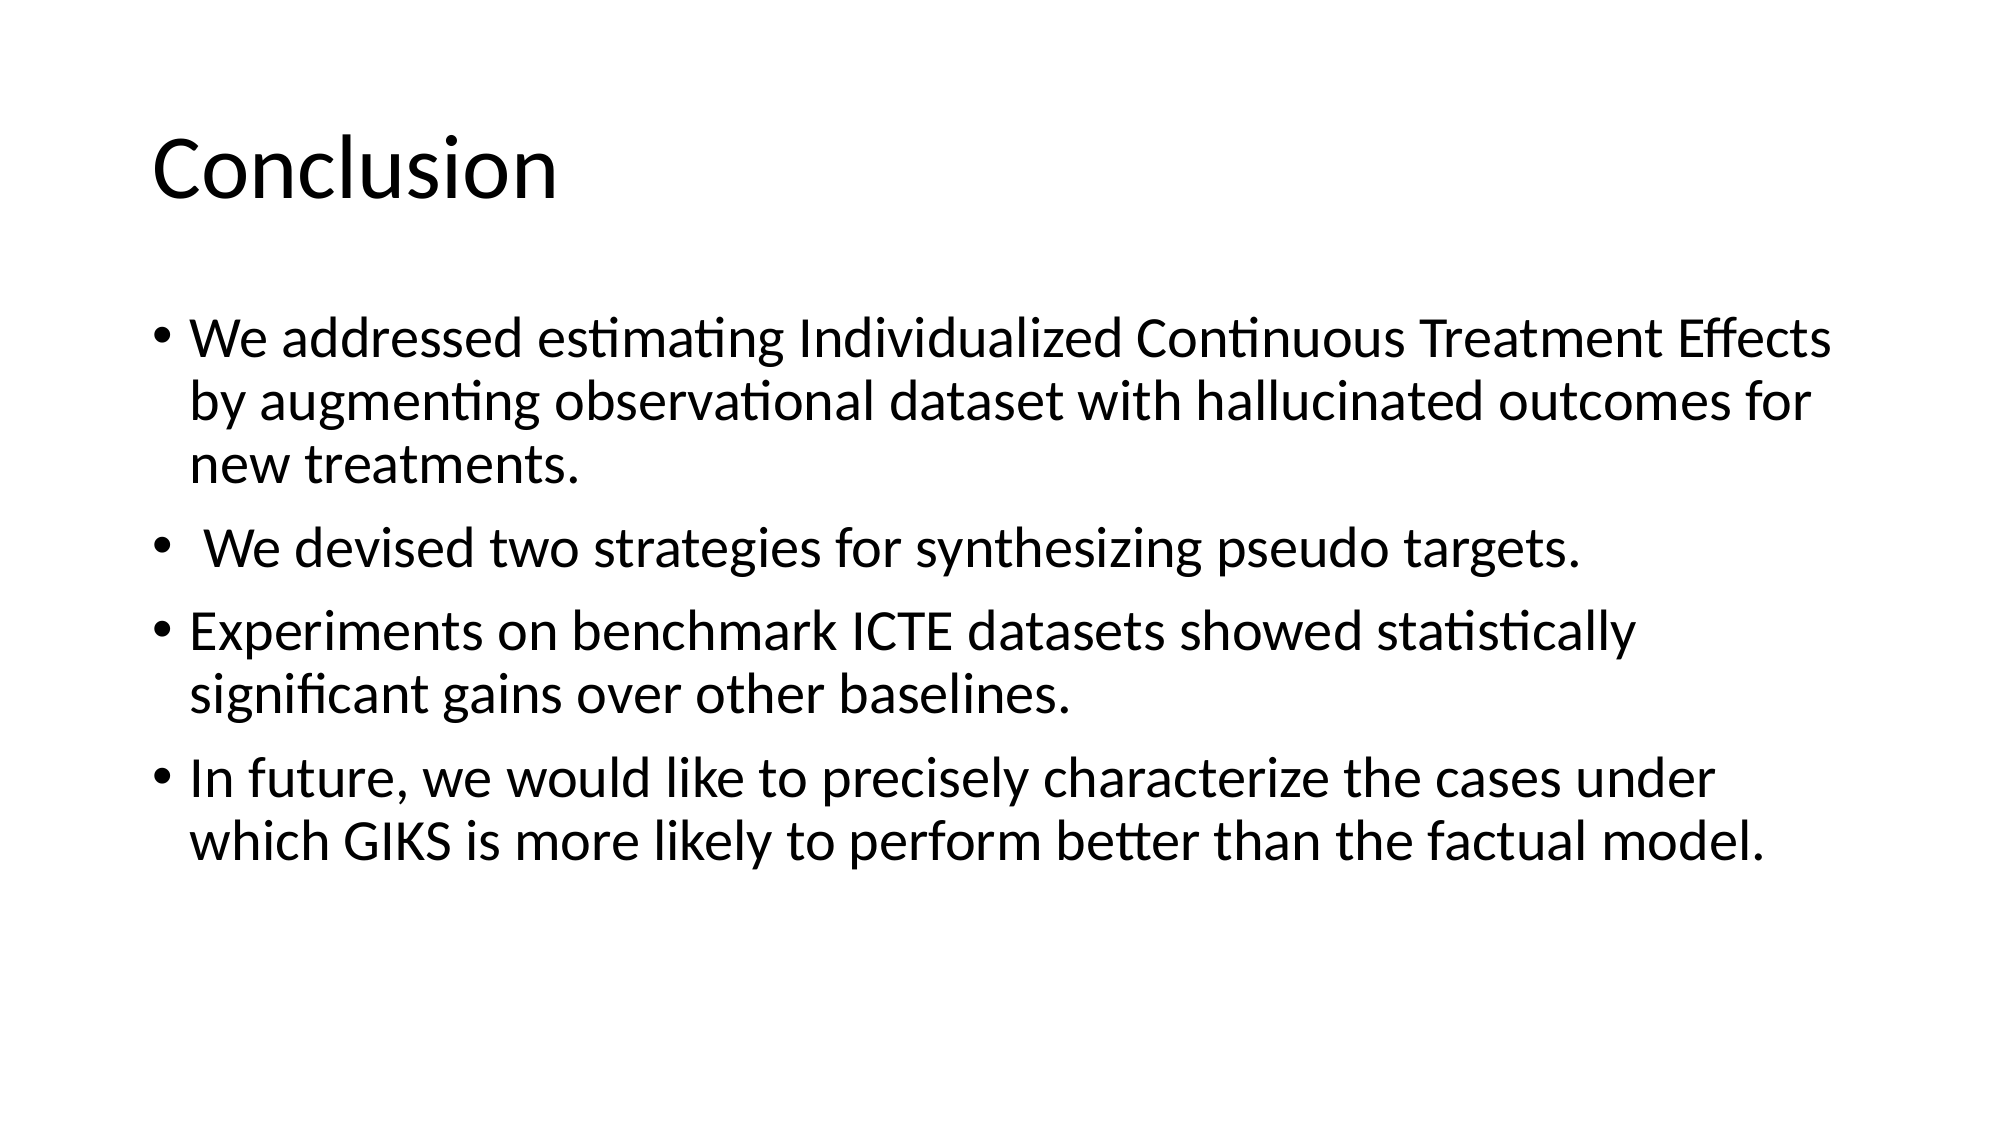

# Conclusion
We addressed estimating Individualized Continuous Treatment Effects by augmenting observational dataset with hallucinated outcomes for new treatments.
 We devised two strategies for synthesizing pseudo targets.
Experiments on benchmark ICTE datasets showed statistically significant gains over other baselines.
In future, we would like to precisely characterize the cases under which GIKS is more likely to perform better than the factual model.